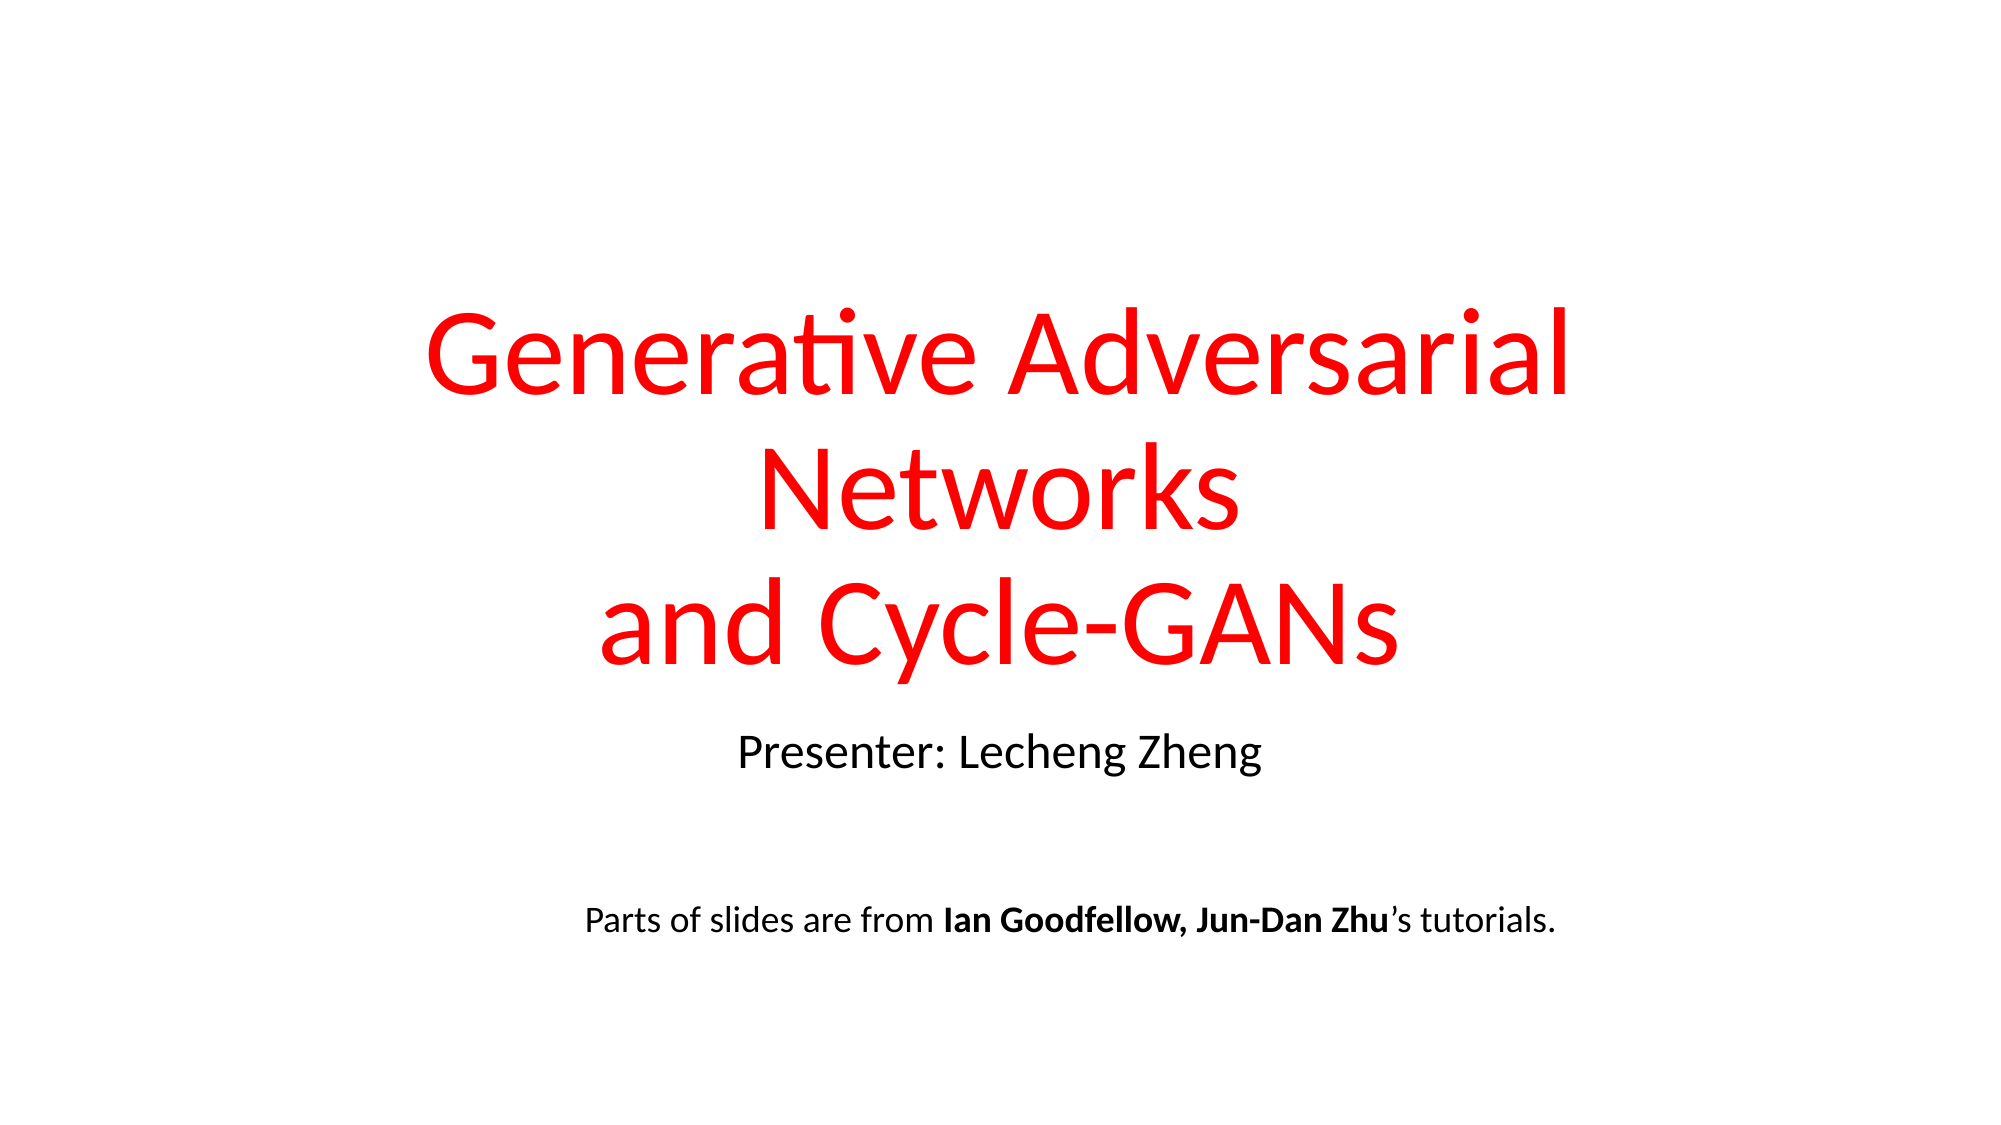

# Generative Adversarial Networks and Cycle-GANs
Presenter: Lecheng Zheng
	Parts of slides are from Ian Goodfellow, Jun-Dan Zhu’s tutorials.